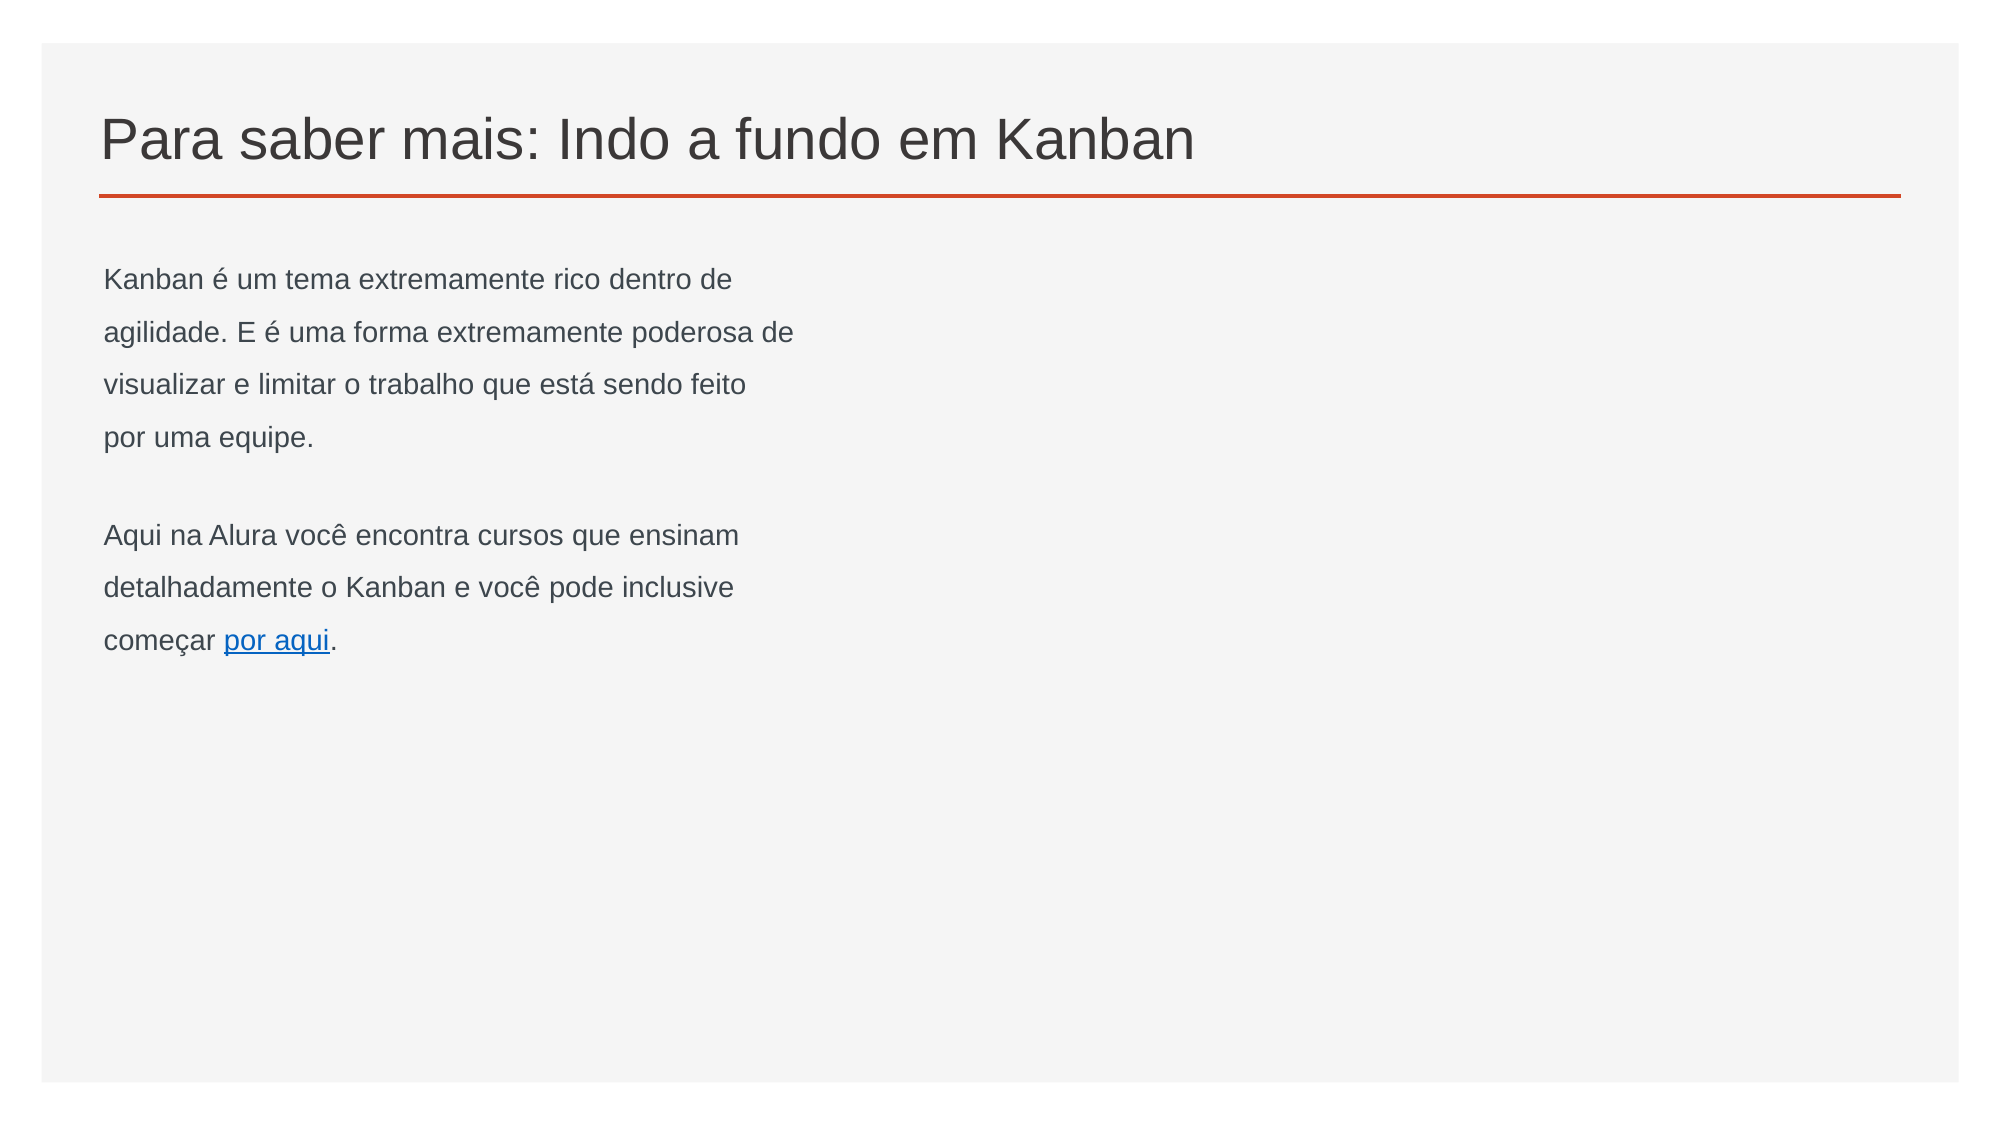

# Para saber mais: Indo a fundo em Kanban
Kanban é um tema extremamente rico dentro de agilidade. E é uma forma extremamente poderosa de visualizar e limitar o trabalho que está sendo feito por uma equipe.
Aqui na Alura você encontra cursos que ensinam detalhadamente o Kanban e você pode inclusive começar por aqui.